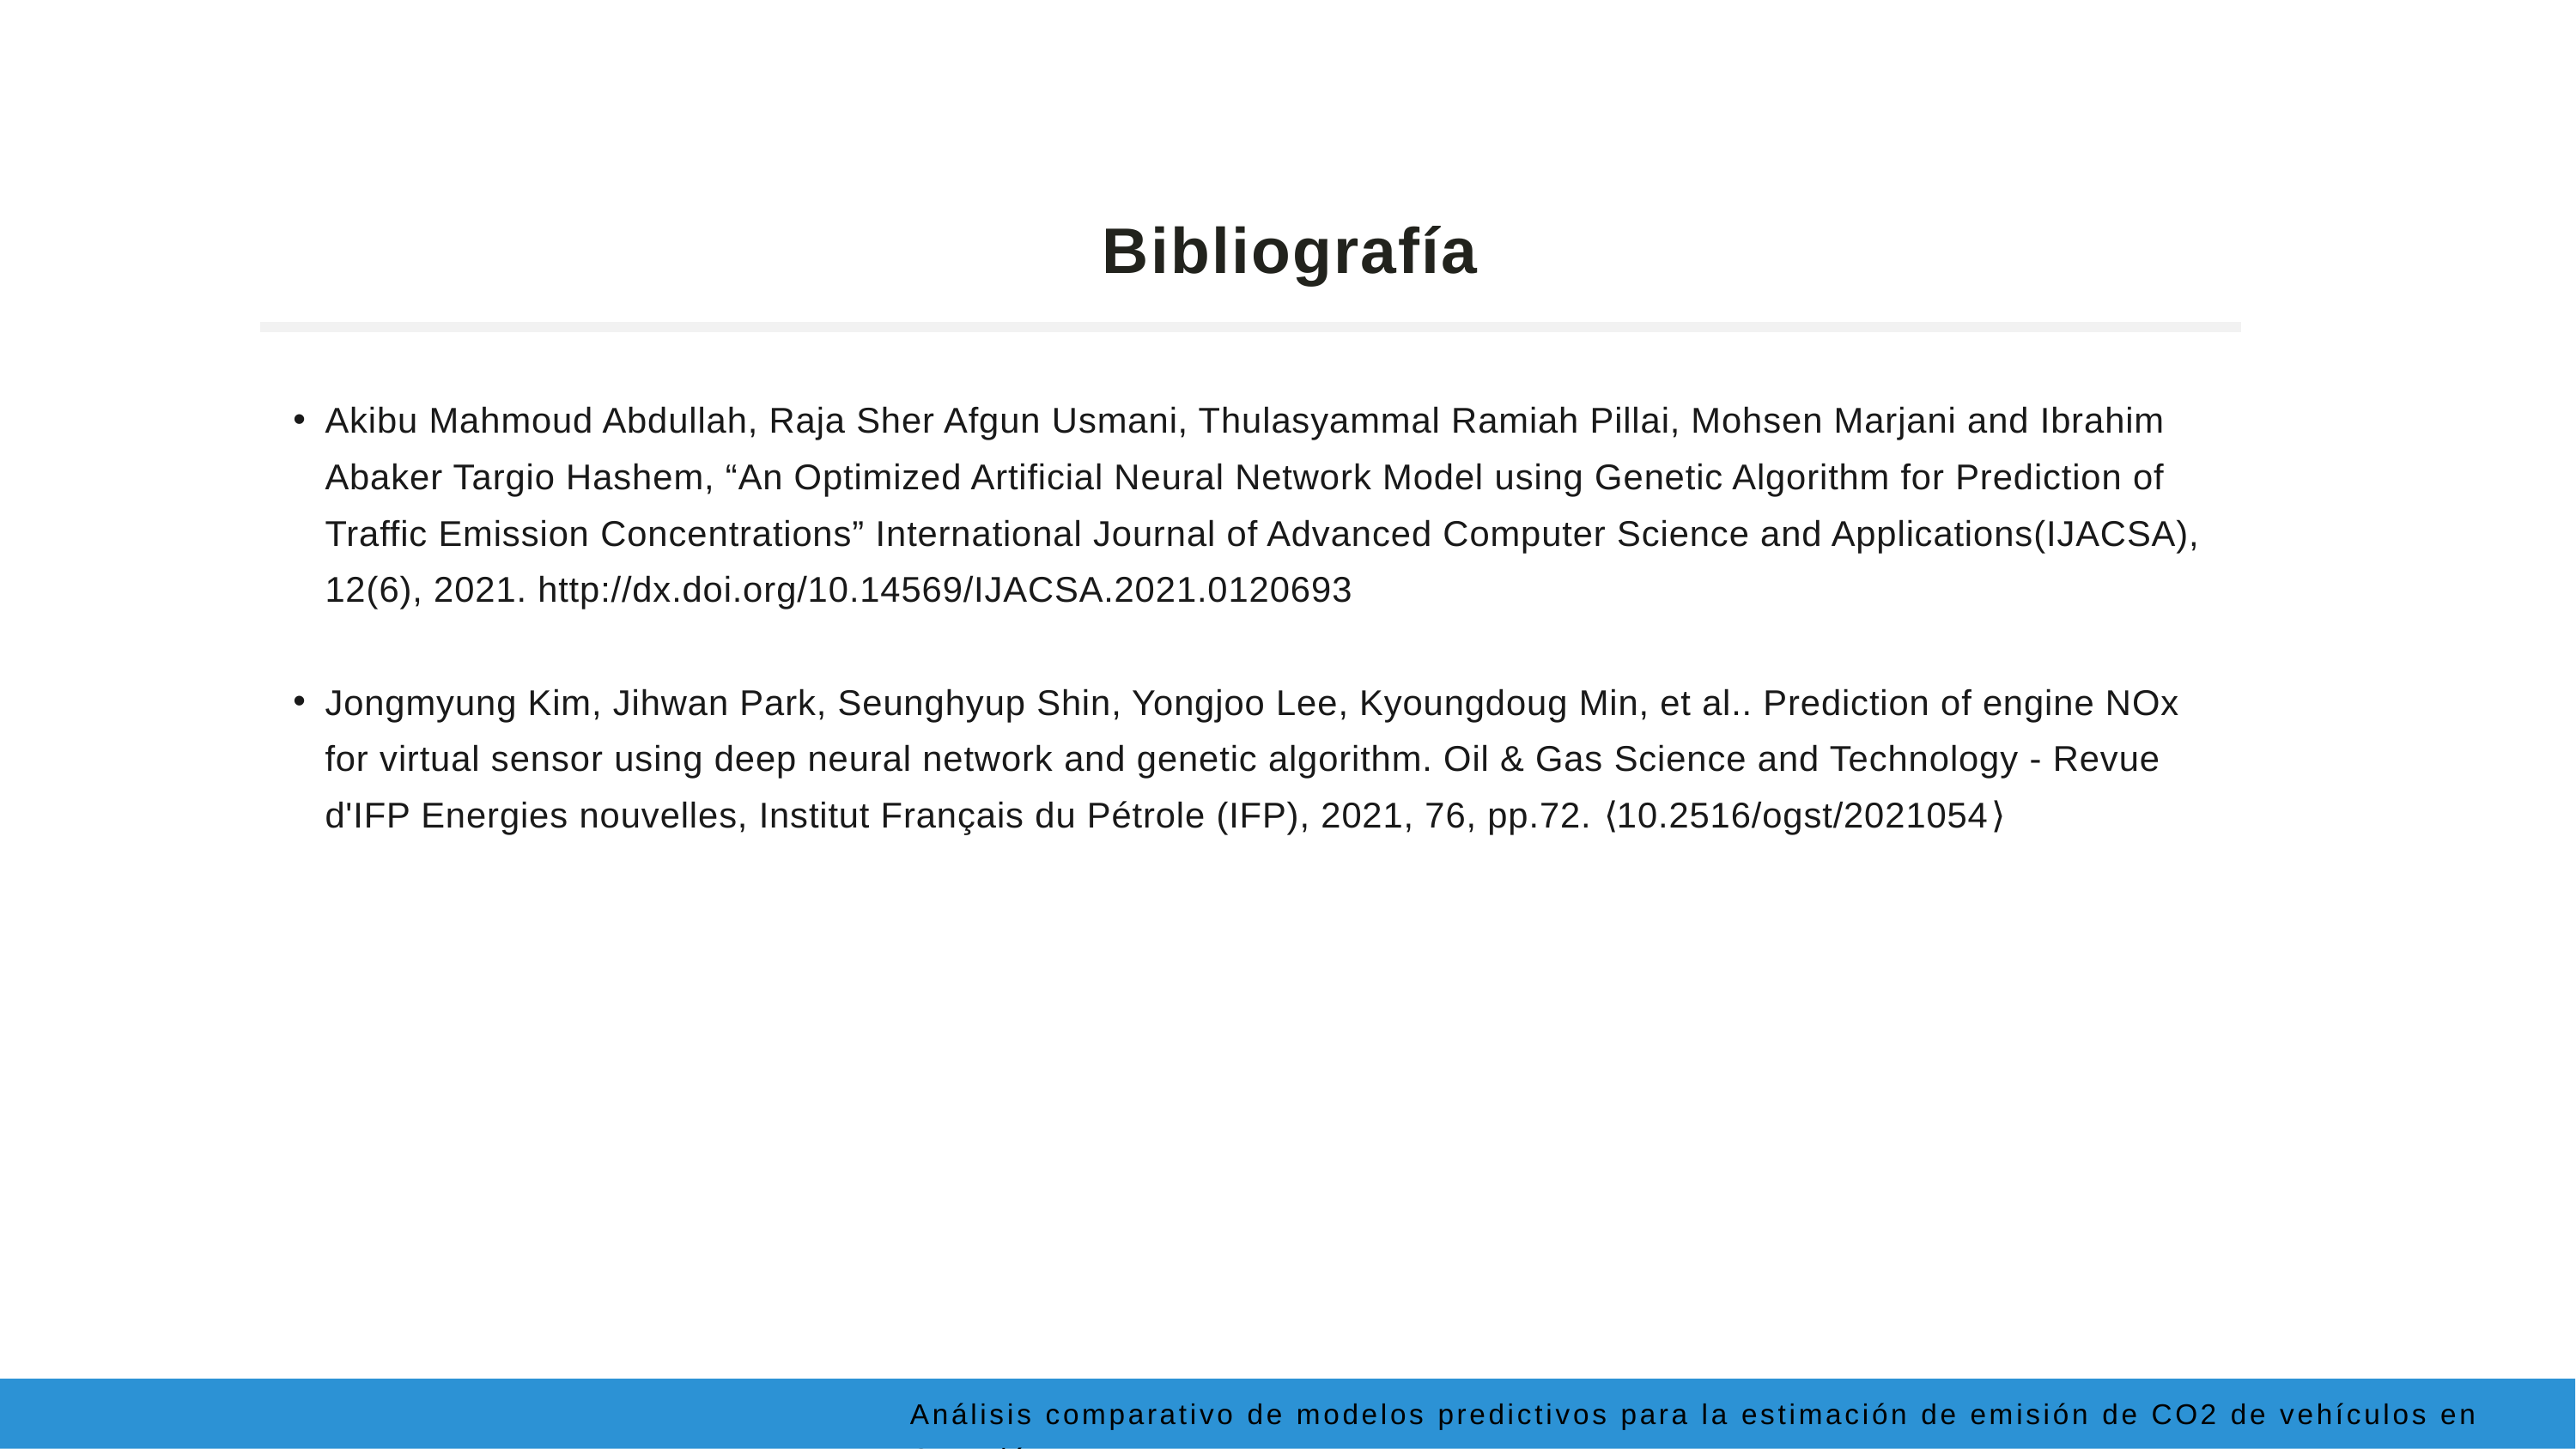

Bibliografía
Akibu Mahmoud Abdullah, Raja Sher Afgun Usmani, Thulasyammal Ramiah Pillai, Mohsen Marjani and Ibrahim Abaker Targio Hashem, “An Optimized Artificial Neural Network Model using Genetic Algorithm for Prediction of Traffic Emission Concentrations” International Journal of Advanced Computer Science and Applications(IJACSA), 12(6), 2021. http://dx.doi.org/10.14569/IJACSA.2021.0120693

Jongmyung Kim, Jihwan Park, Seunghyup Shin, Yongjoo Lee, Kyoungdoug Min, et al.. Prediction of engine NOx for virtual sensor using deep neural network and genetic algorithm. Oil & Gas Science and Technology - Revue d'IFP Energies nouvelles, Institut Français du Pétrole (IFP), 2021, 76, pp.72. ⟨10.2516/ogst/2021054⟩

Análisis comparativo de modelos predictivos para la estimación de emisión de CO2 de vehículos en Canadá